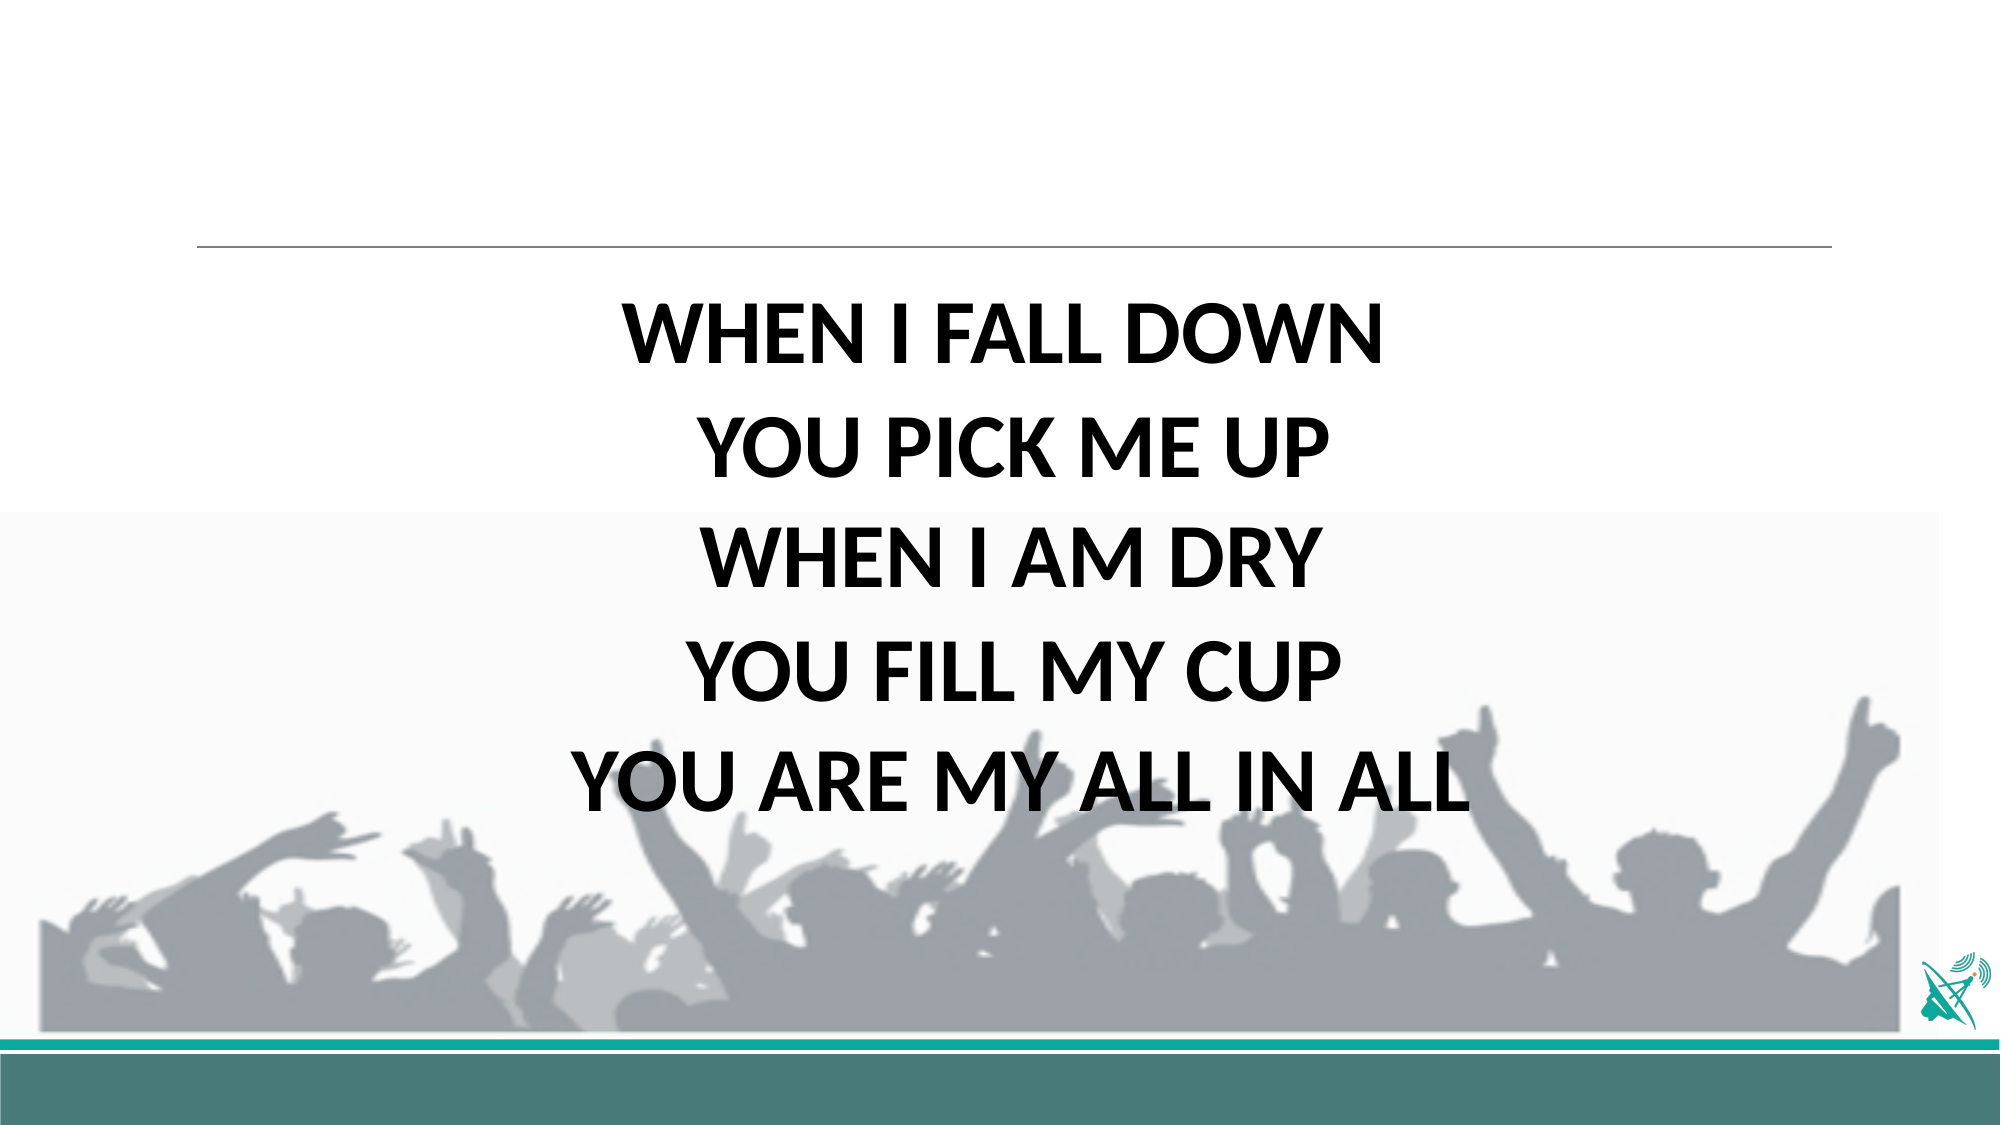

WHEN I FALL DOWN
YOU PICK ME UP
WHEN I AM DRY
YOU FILL MY CUP
YOU ARE MY ALL IN ALL